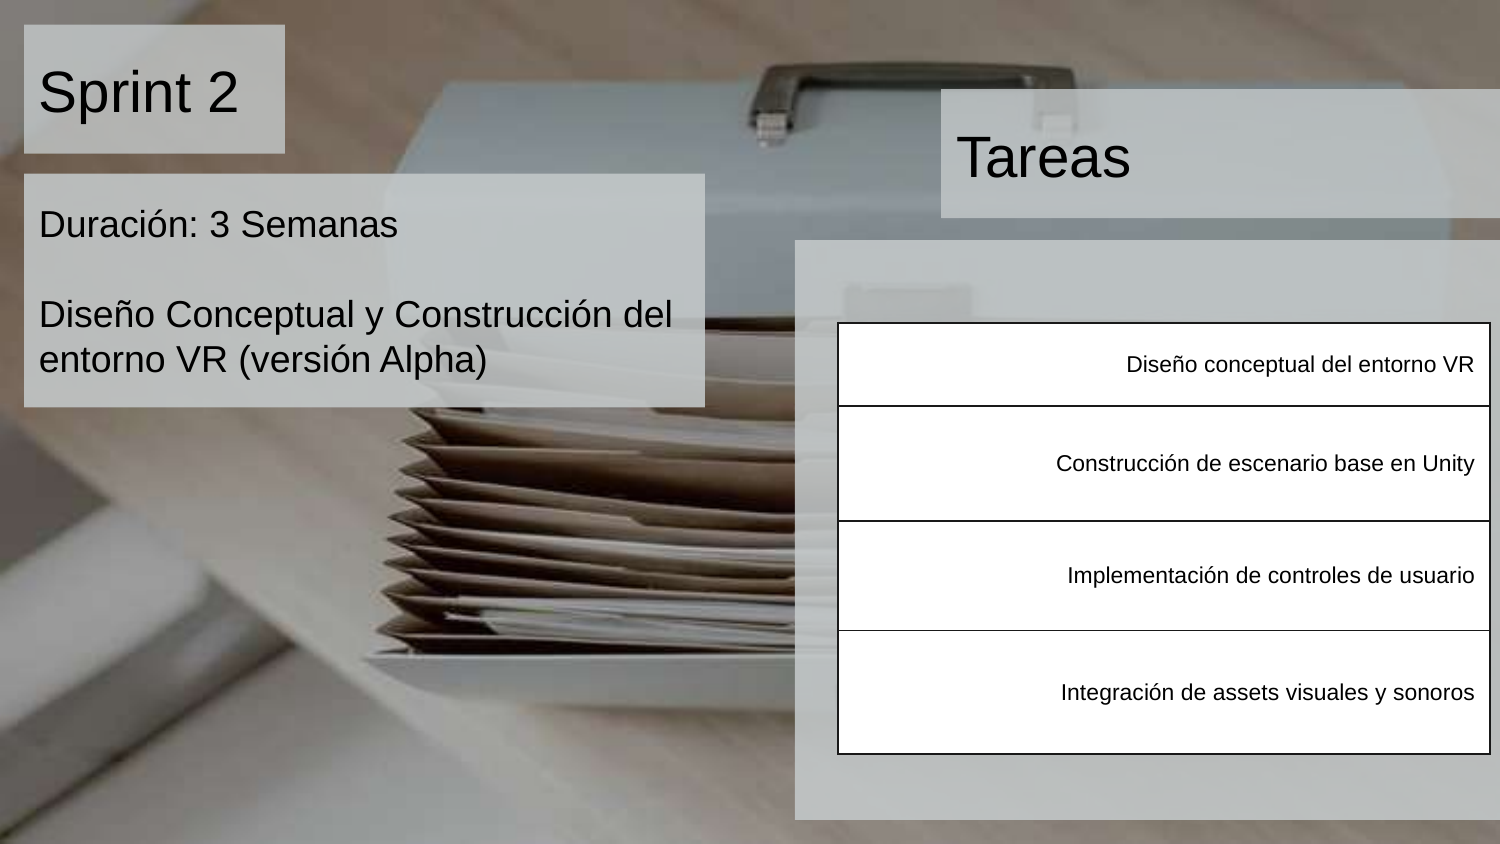

Sprint 2
Tareas
Duración: 3 Semanas

Diseño Conceptual y Construcción del entorno VR (versión Alpha)

| Diseño conceptual del entorno VR |
| --- |
| Construcción de escenario base en Unity |
| Implementación de controles de usuario |
| Integración de assets visuales y sonoros |